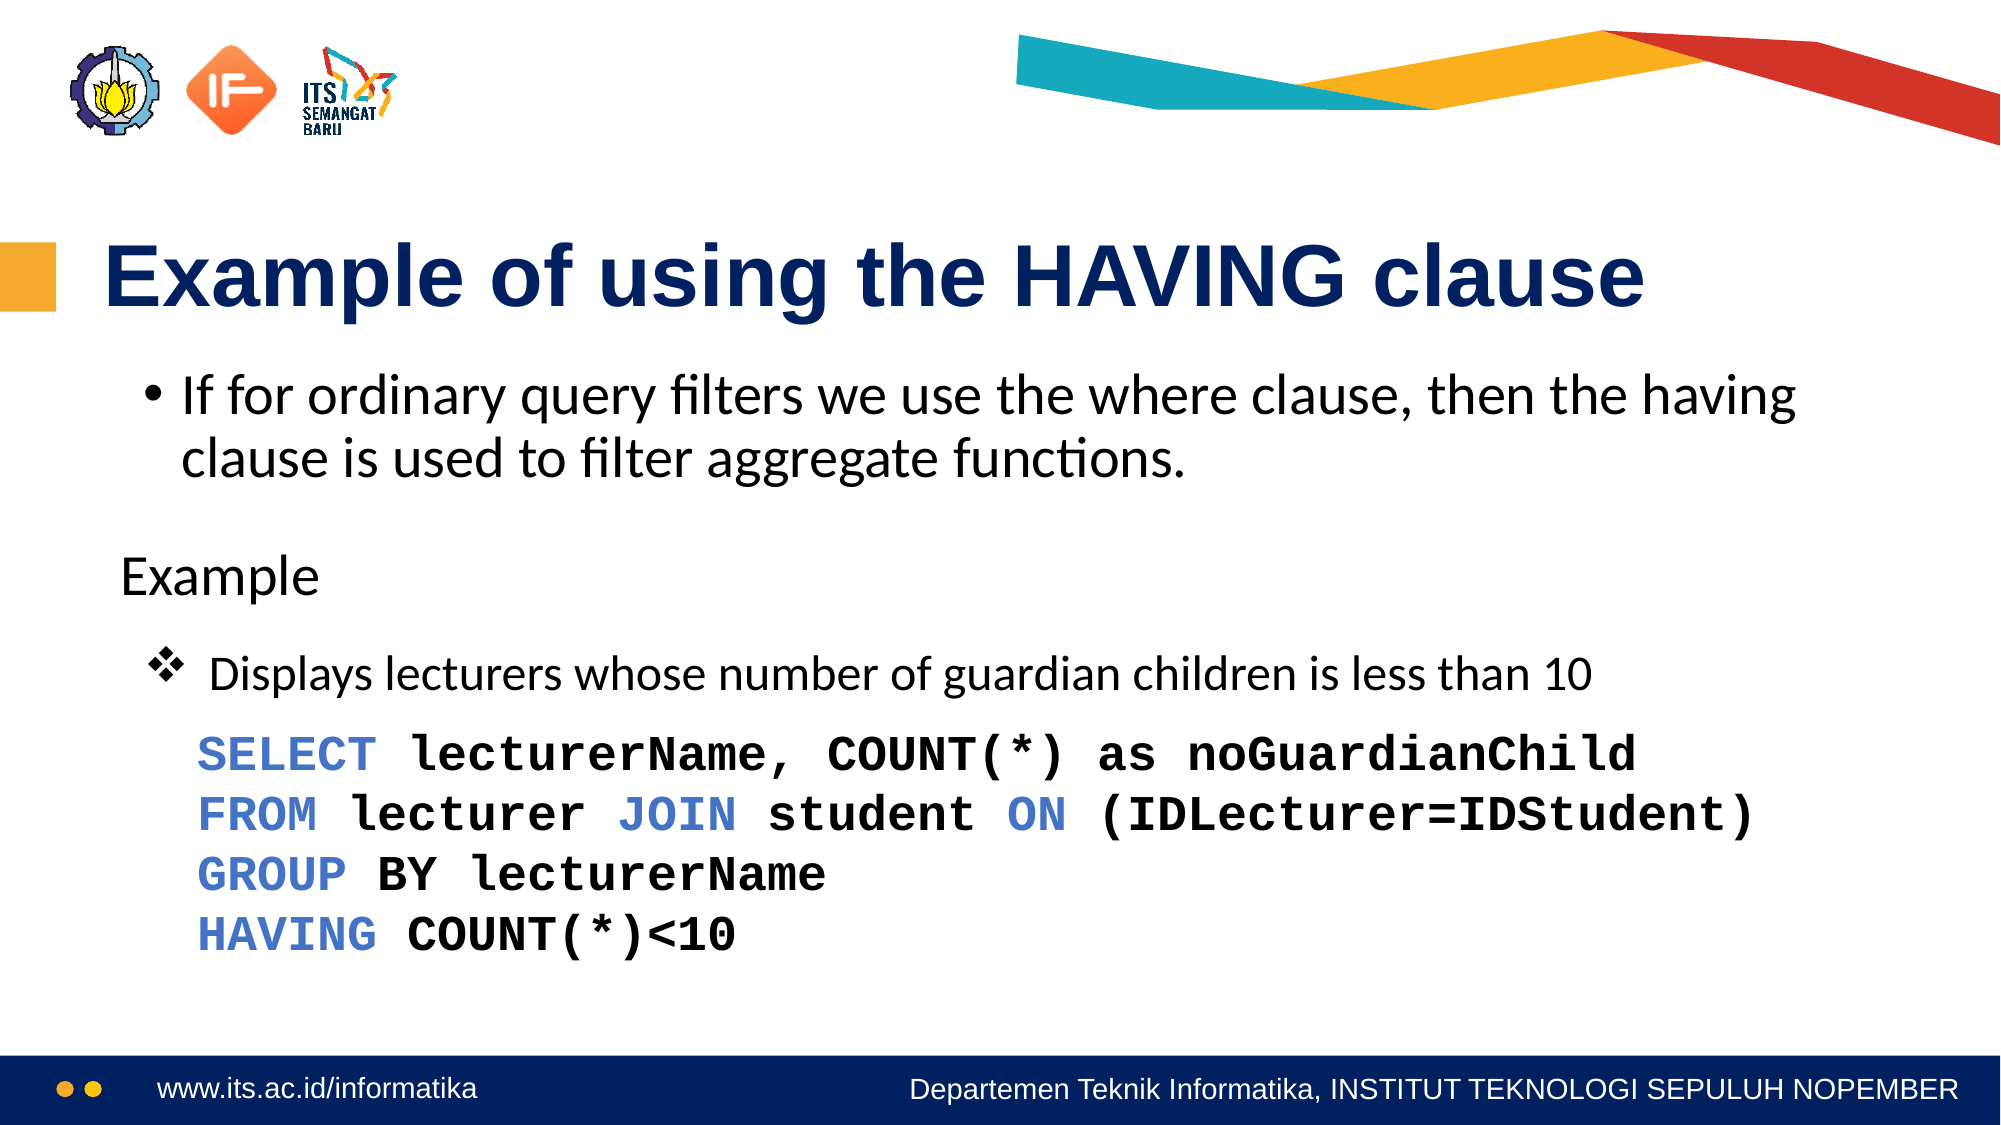

# Example of using the HAVING clause
If for ordinary query filters we use the where clause, then the having clause is used to filter aggregate functions.
Example
Displays lecturers whose number of guardian children is less than 10
SELECT lecturerName, COUNT(*) as noGuardianChild
FROM lecturer JOIN student ON (IDLecturer=IDStudent)
GROUP BY lecturerName
HAVING COUNT(*)<10